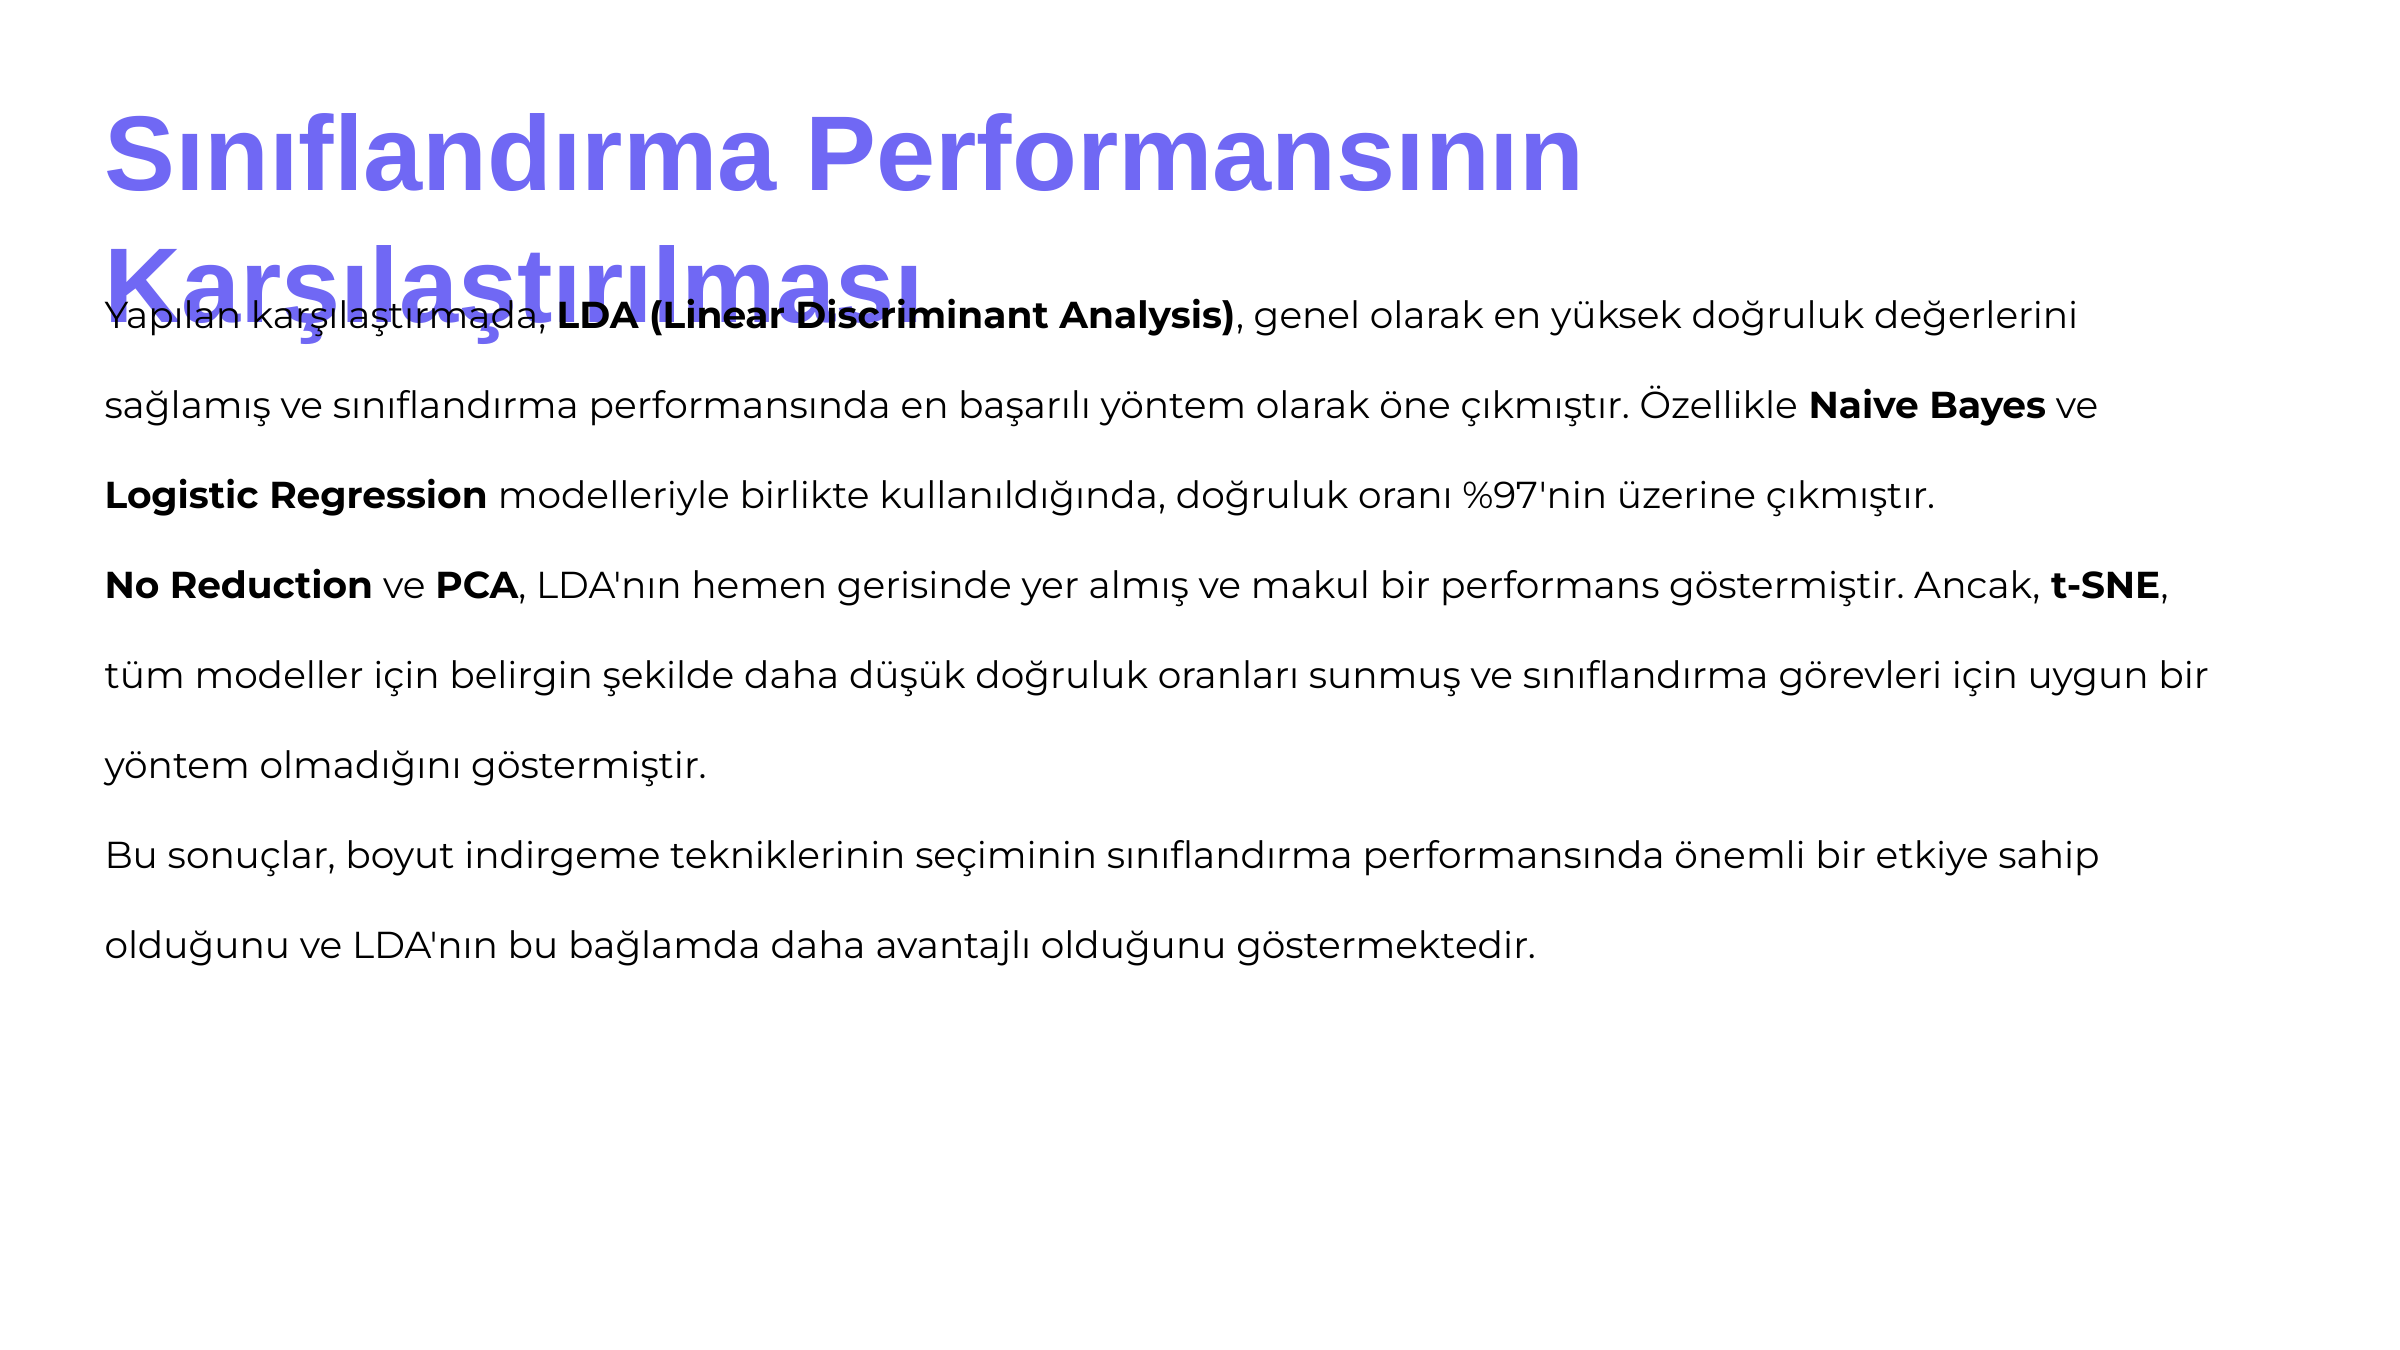

Sınıflandırma Performansının Karşılaştırılması
Yapılan karşılaştırmada, LDA (Linear Discriminant Analysis), genel olarak en yüksek doğruluk değerlerini sağlamış ve sınıflandırma performansında en başarılı yöntem olarak öne çıkmıştır. Özellikle Naive Bayes ve Logistic Regression modelleriyle birlikte kullanıldığında, doğruluk oranı %97'nin üzerine çıkmıştır.
No Reduction ve PCA, LDA'nın hemen gerisinde yer almış ve makul bir performans göstermiştir. Ancak, t-SNE, tüm modeller için belirgin şekilde daha düşük doğruluk oranları sunmuş ve sınıflandırma görevleri için uygun bir yöntem olmadığını göstermiştir.
Bu sonuçlar, boyut indirgeme tekniklerinin seçiminin sınıflandırma performansında önemli bir etkiye sahip olduğunu ve LDA'nın bu bağlamda daha avantajlı olduğunu göstermektedir.